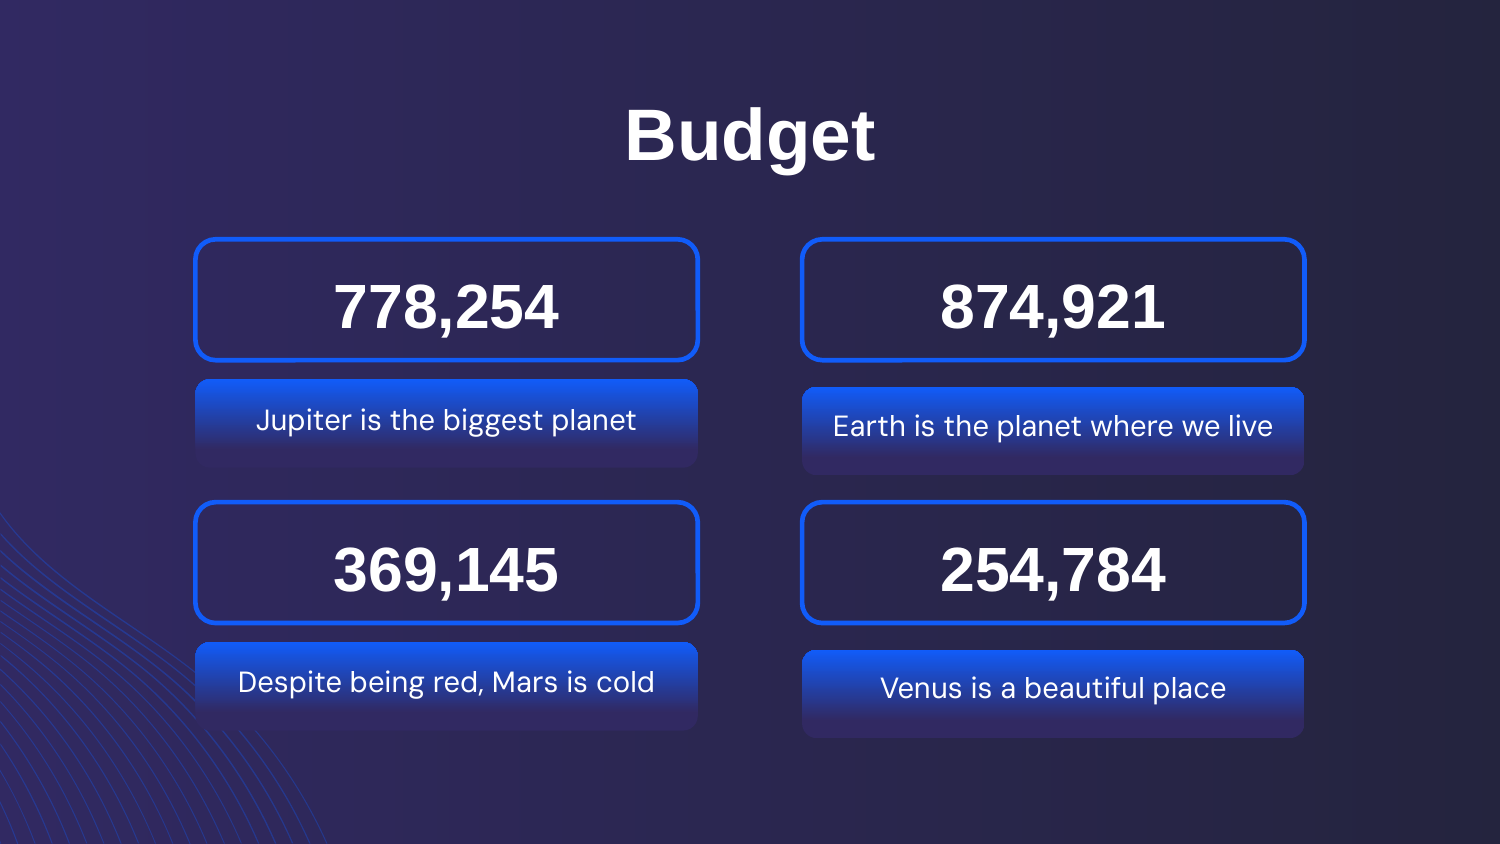

Budget
# 778,254
874,921
Jupiter is the biggest planet
Earth is the planet where we live
369,145
254,784
Despite being red, Mars is cold
Venus is a beautiful place